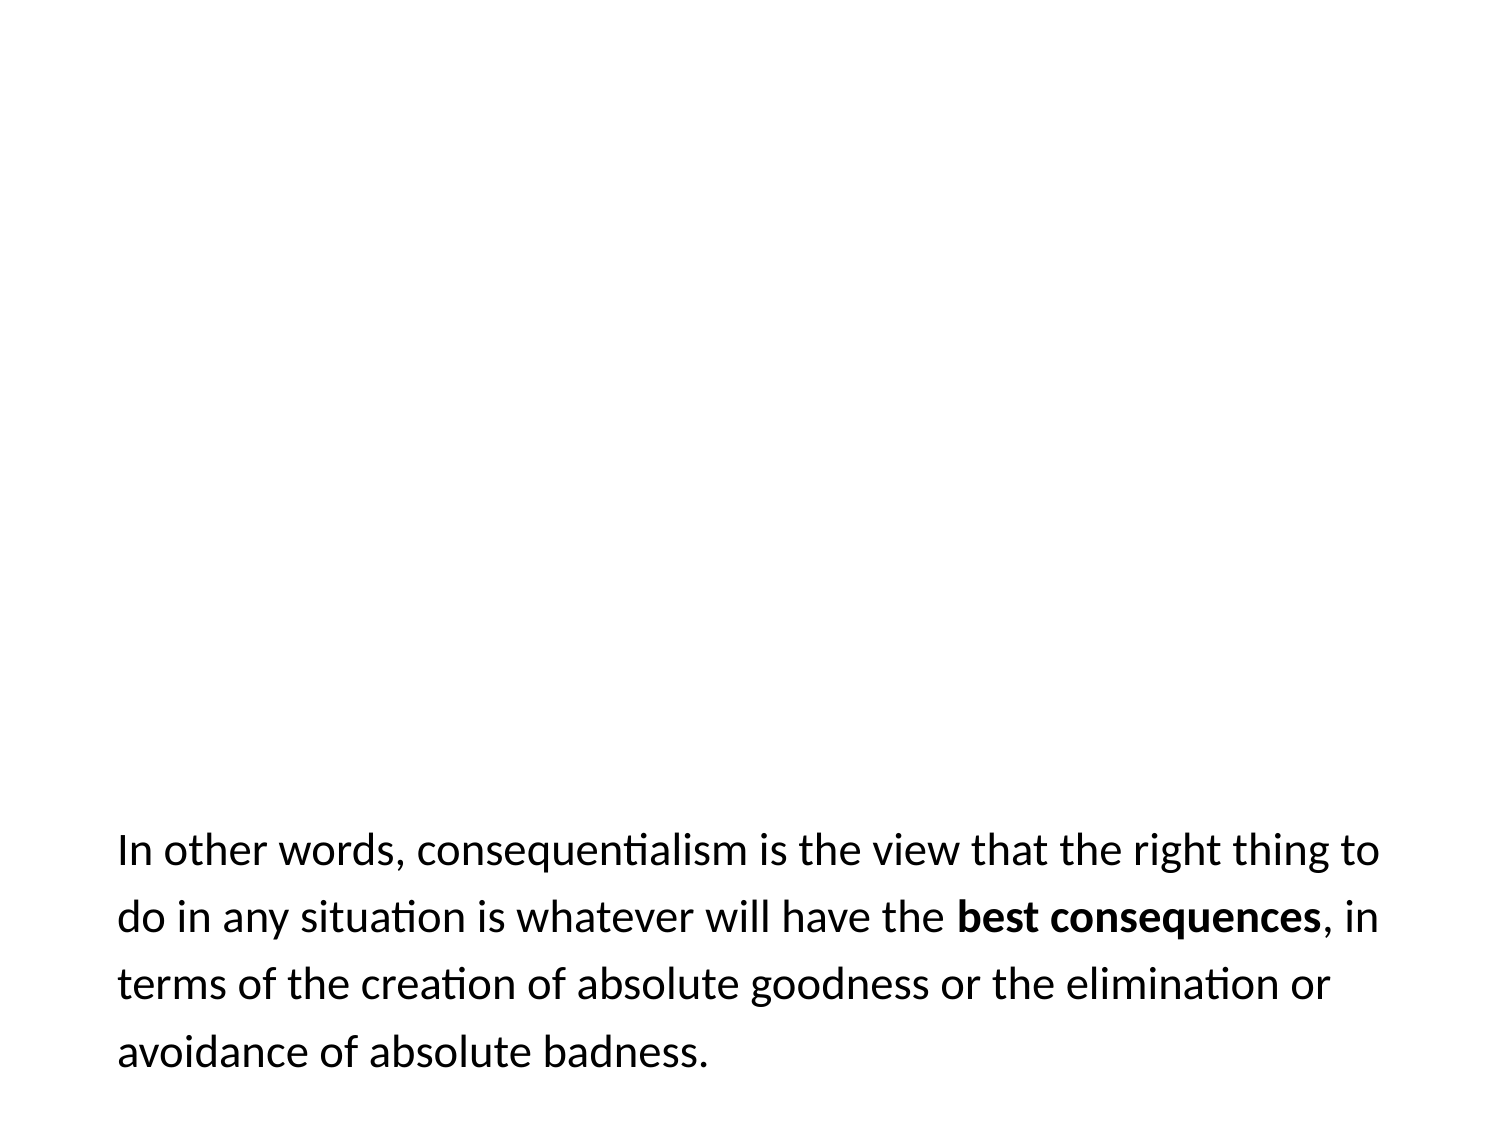

In other words, consequentialism is the view that the right thing to do in any situation is whatever will have the best consequences, in terms of the creation of absolute goodness or the elimination or avoidance of absolute badness.